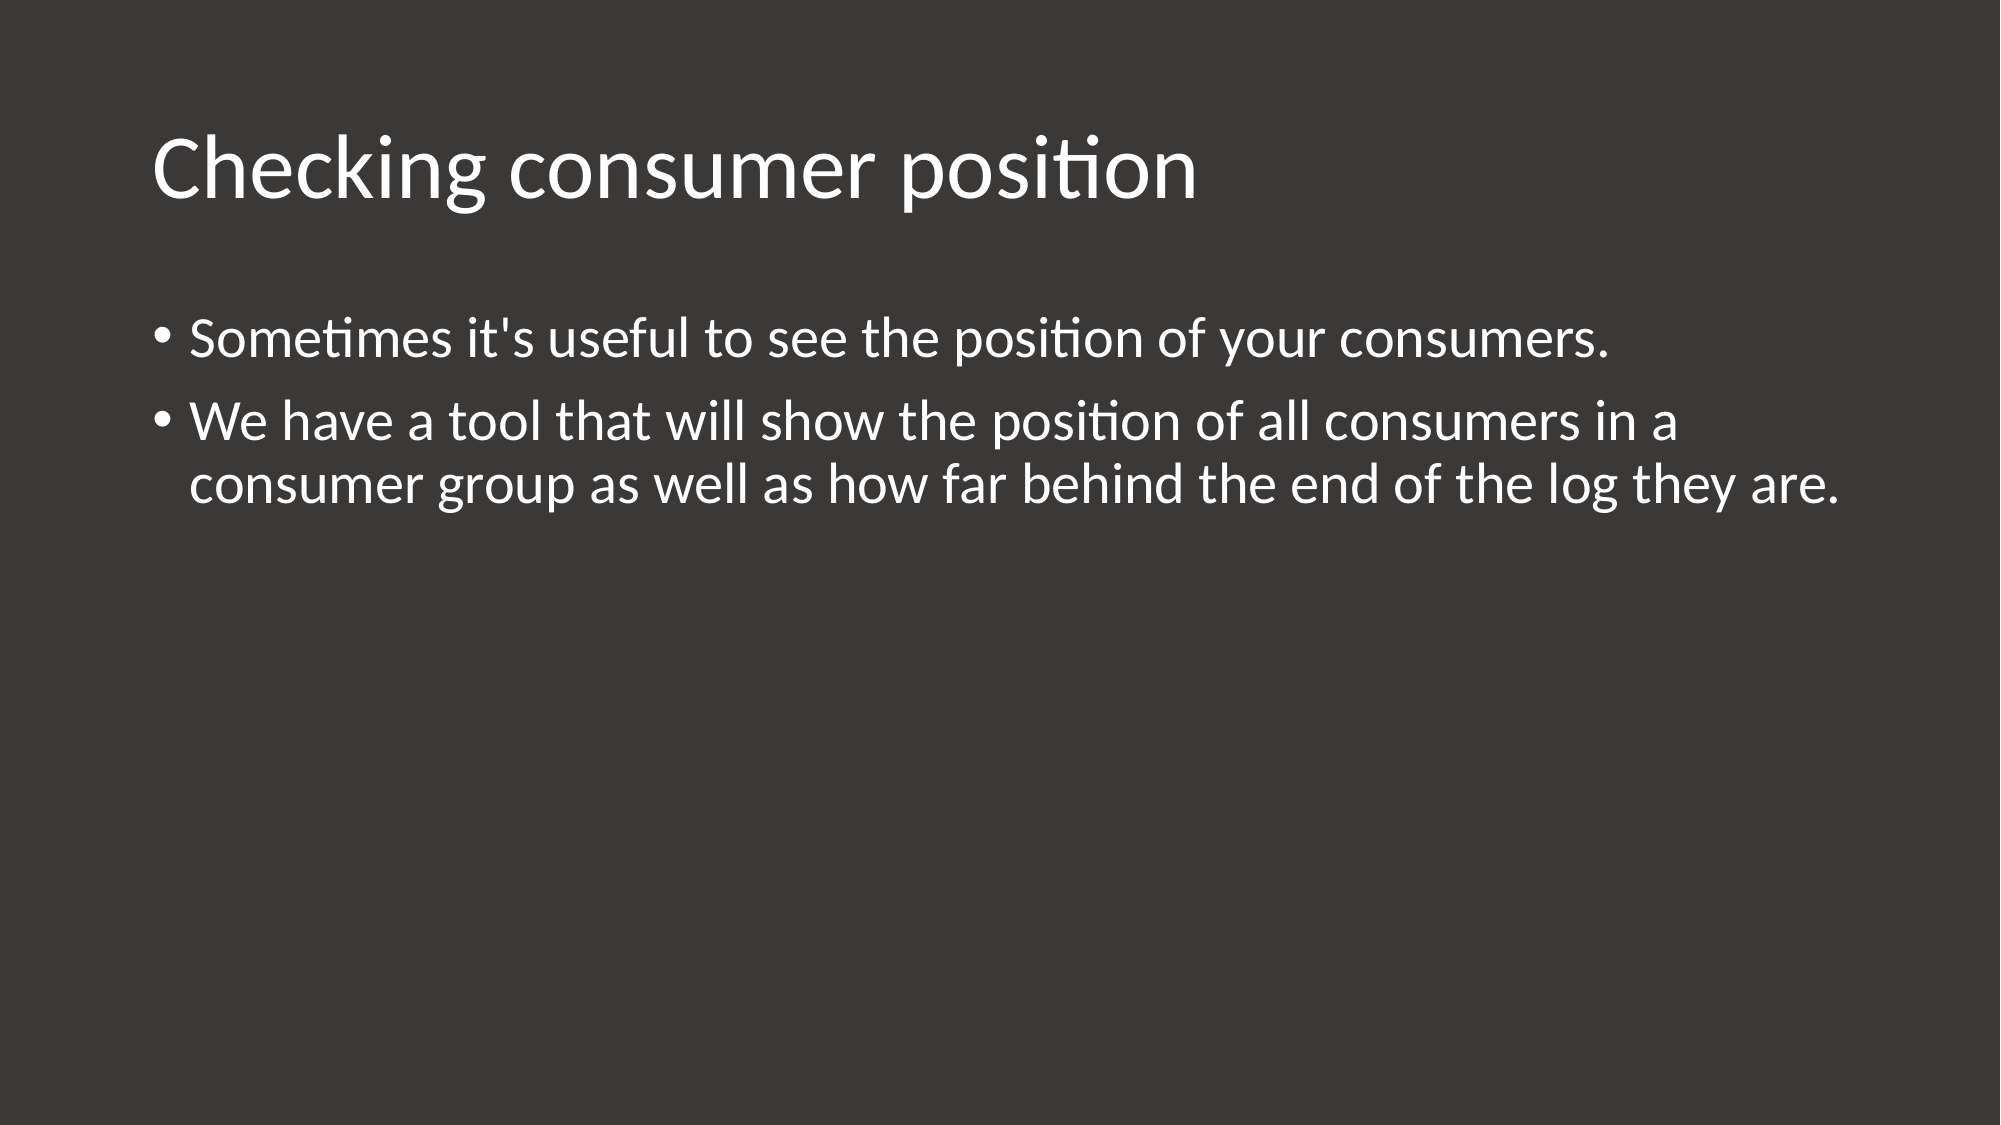

# Checking consumer position
Sometimes it's useful to see the position of your consumers.
We have a tool that will show the position of all consumers in a consumer group as well as how far behind the end of the log they are.